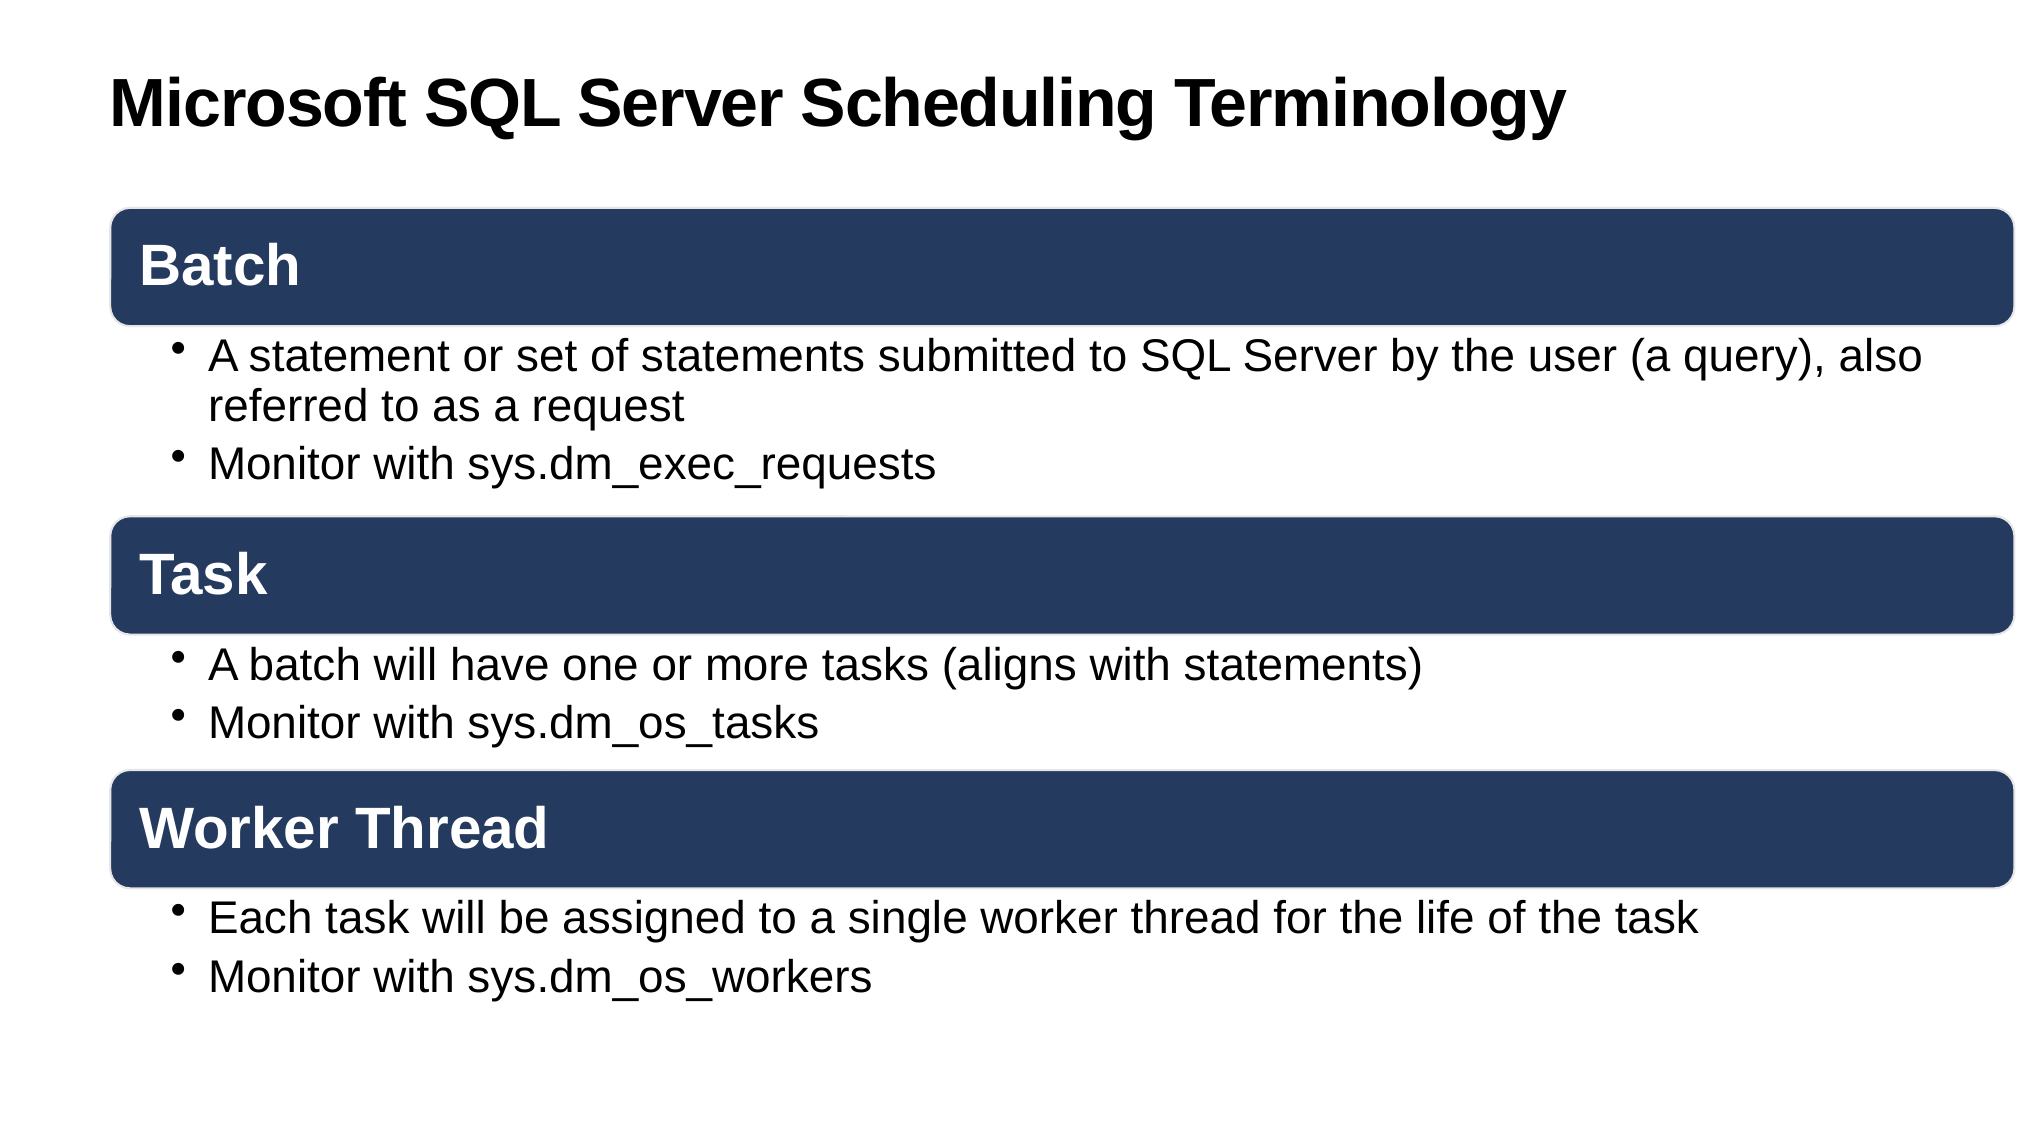

# Microsoft SQL Server Scheduling Terminology
Batch
A statement or set of statements submitted to SQL Server by the user (a query), also referred to as a request
Monitor with sys.dm_exec_requests
Task
A batch will have one or more tasks (aligns with statements)
Monitor with sys.dm_os_tasks
Worker Thread
Each task will be assigned to a single worker thread for the life of the task
Monitor with sys.dm_os_workers